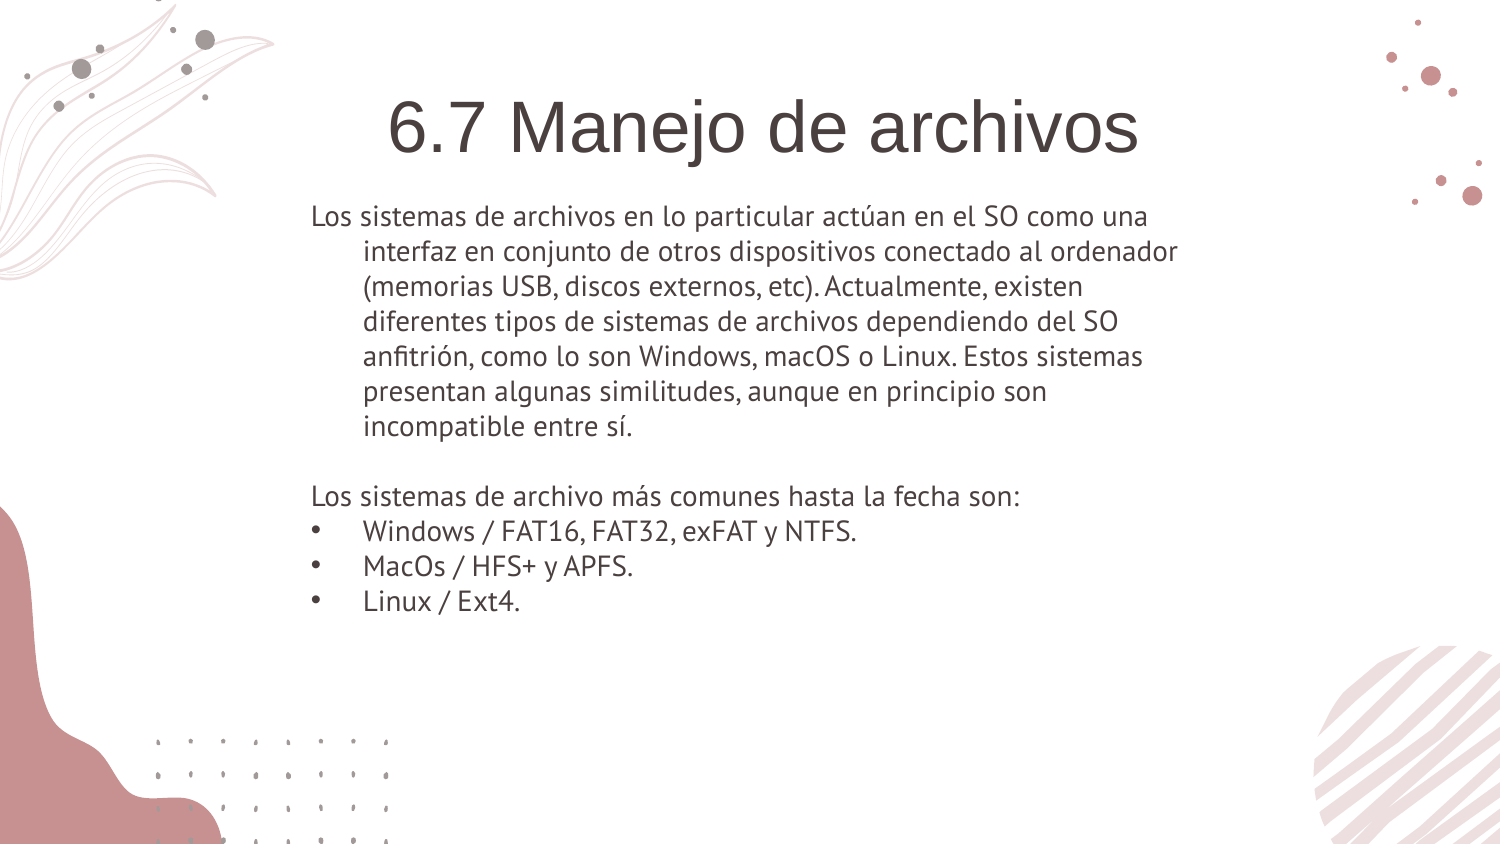

# 6.7 Manejo de archivos
Los sistemas de archivos en lo particular actúan en el SO como una interfaz en conjunto de otros dispositivos conectado al ordenador (memorias USB, discos externos, etc). Actualmente, existen diferentes tipos de sistemas de archivos dependiendo del SO anfitrión, como lo son Windows, macOS o Linux. Estos sistemas presentan algunas similitudes, aunque en principio son incompatible entre sí.

Los sistemas de archivo más comunes hasta la fecha son:
Windows / FAT16, FAT32, exFAT y NTFS.
MacOs / HFS+ y APFS.
Linux / Ext4.